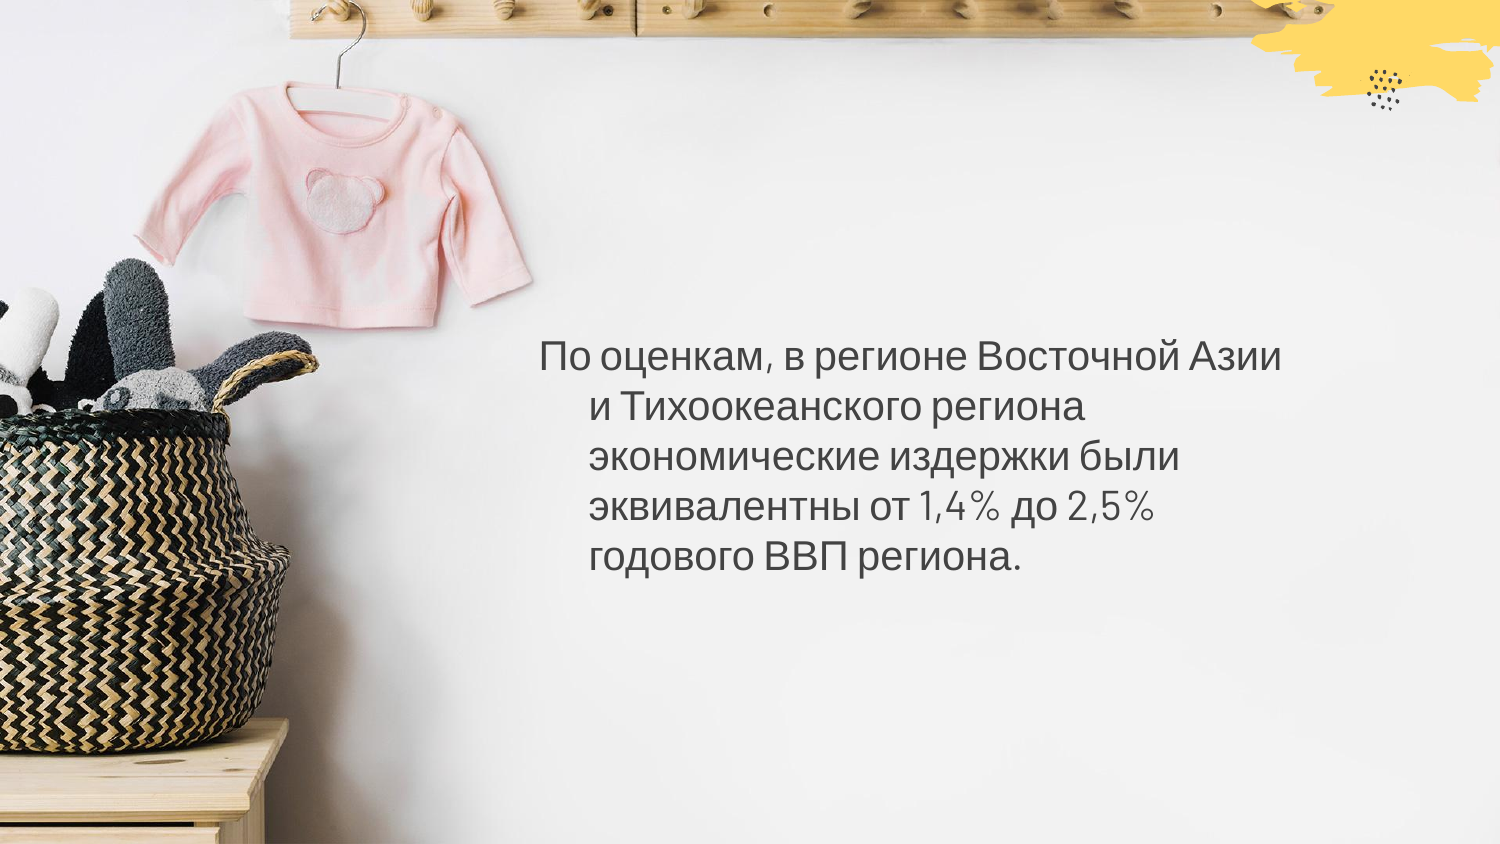

По оценкам, в регионе Восточной Азии и Тихоокеанского региона экономические издержки были эквивалентны от 1,4% до 2,5% годового ВВП региона.